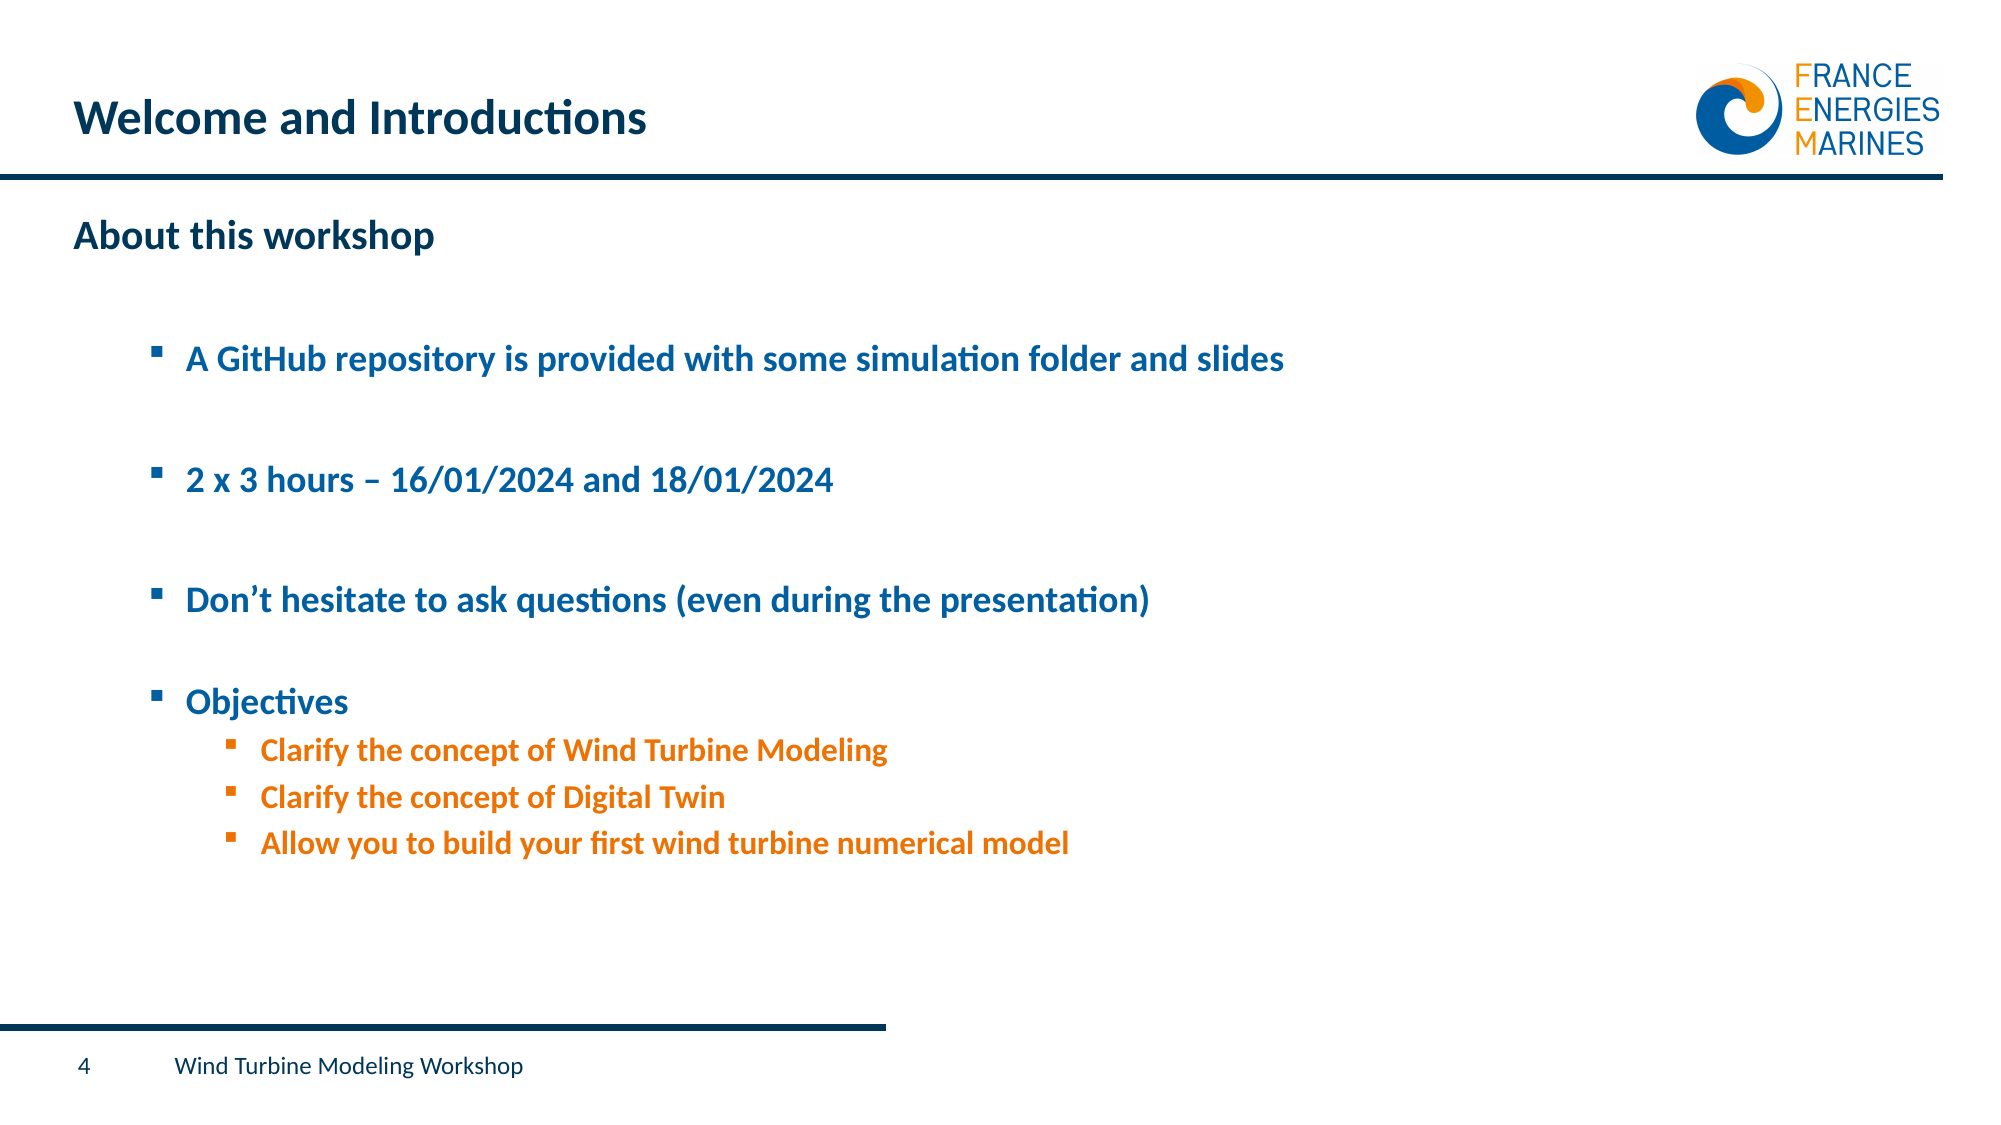

# Welcome and Introductions
About this workshop

A GitHub repository is provided with some simulation folder and slides

2 x 3 hours – 16/01/2024 and 18/01/2024

Don’t hesitate to ask questions (even during the presentation)

Objectives
Clarify the concept of Wind Turbine Modeling
Clarify the concept of Digital Twin
Allow you to build your first wind turbine numerical model
4
Wind Turbine Modeling Workshop